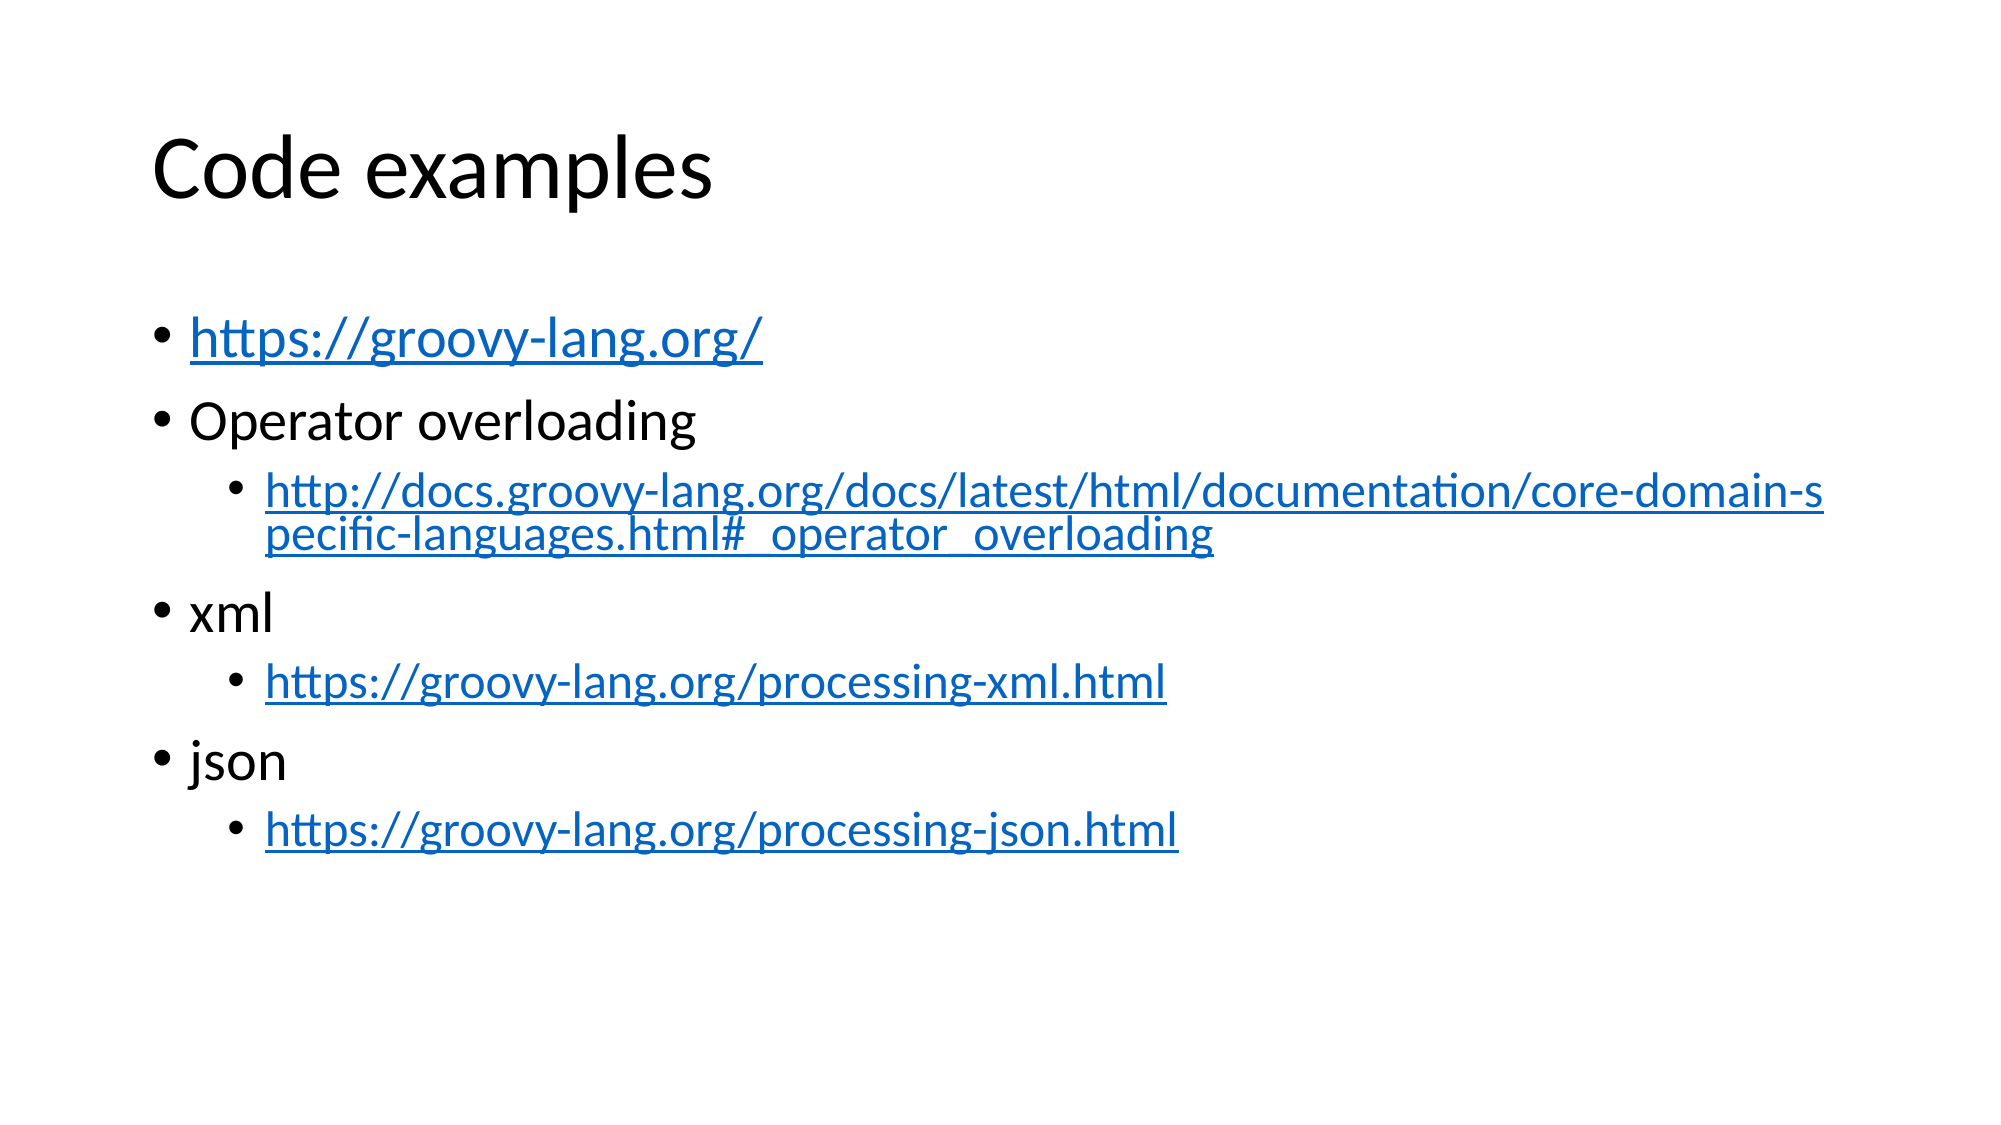

# Code examples
https://groovy-lang.org/
Operator overloading
http://docs.groovy-lang.org/docs/latest/html/documentation/core-domain-specific-languages.html#_operator_overloading
xml
https://groovy-lang.org/processing-xml.html
json
https://groovy-lang.org/processing-json.html